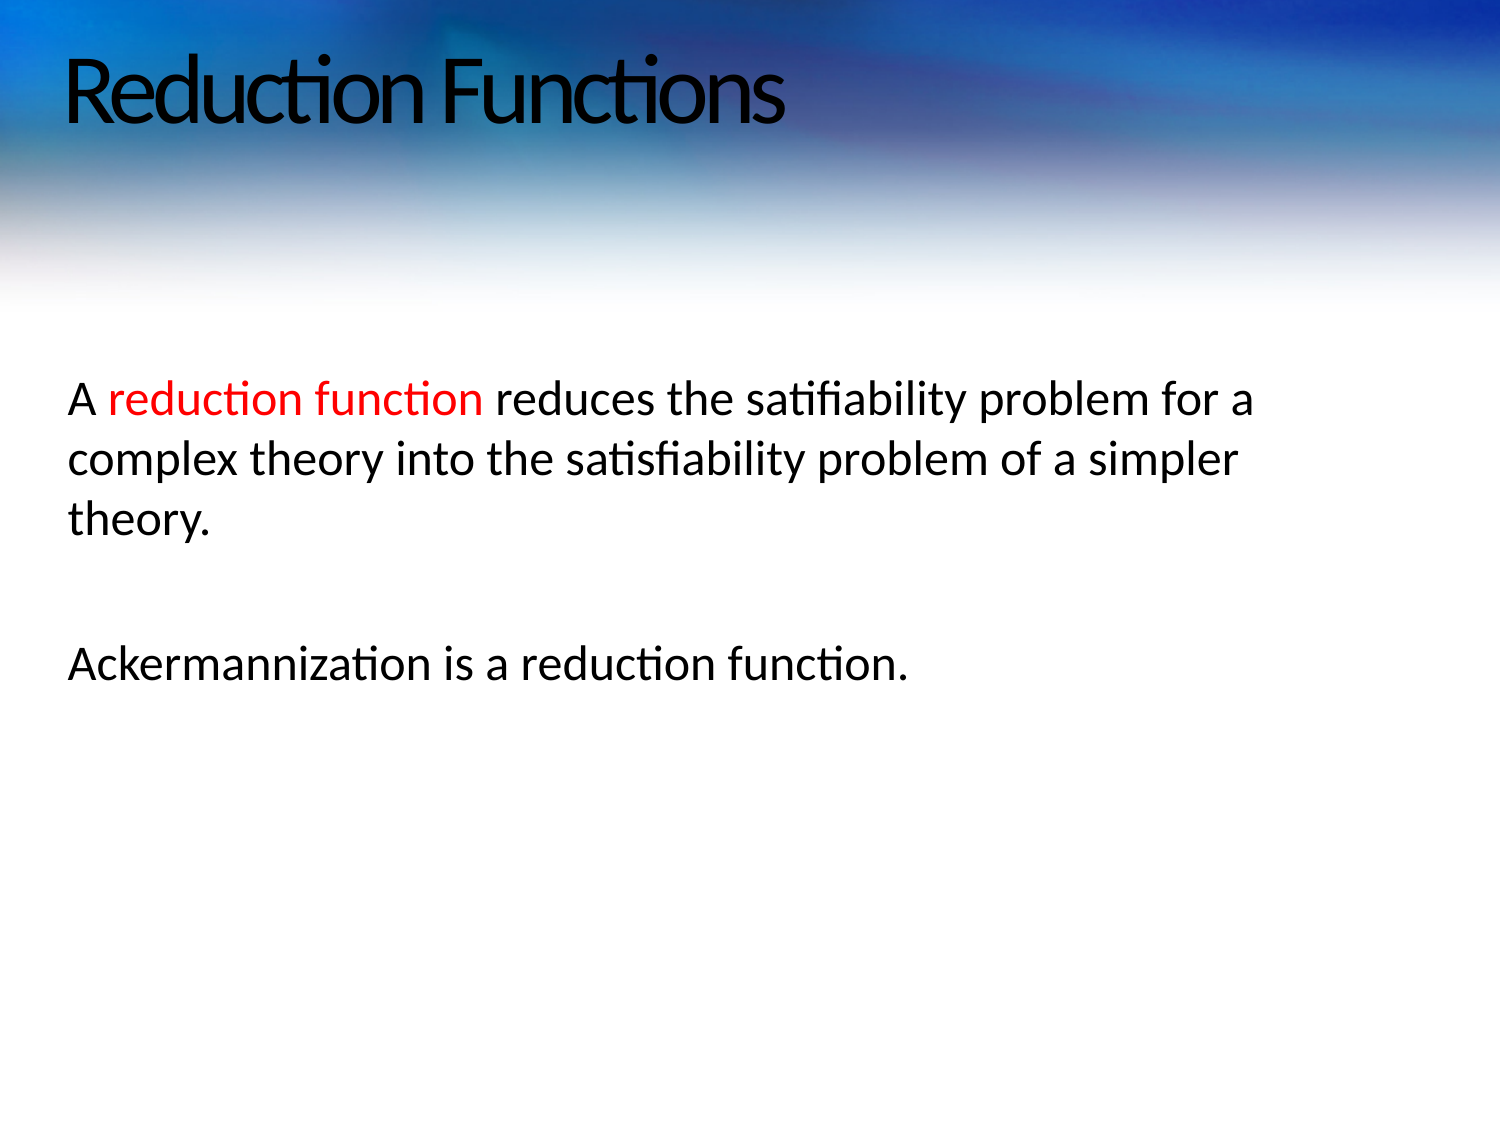

# Reduction Functions

A reduction function reduces the satifiability problem for a complex theory into the satisfiability problem of a simpler theory.

Ackermannization is a reduction function.